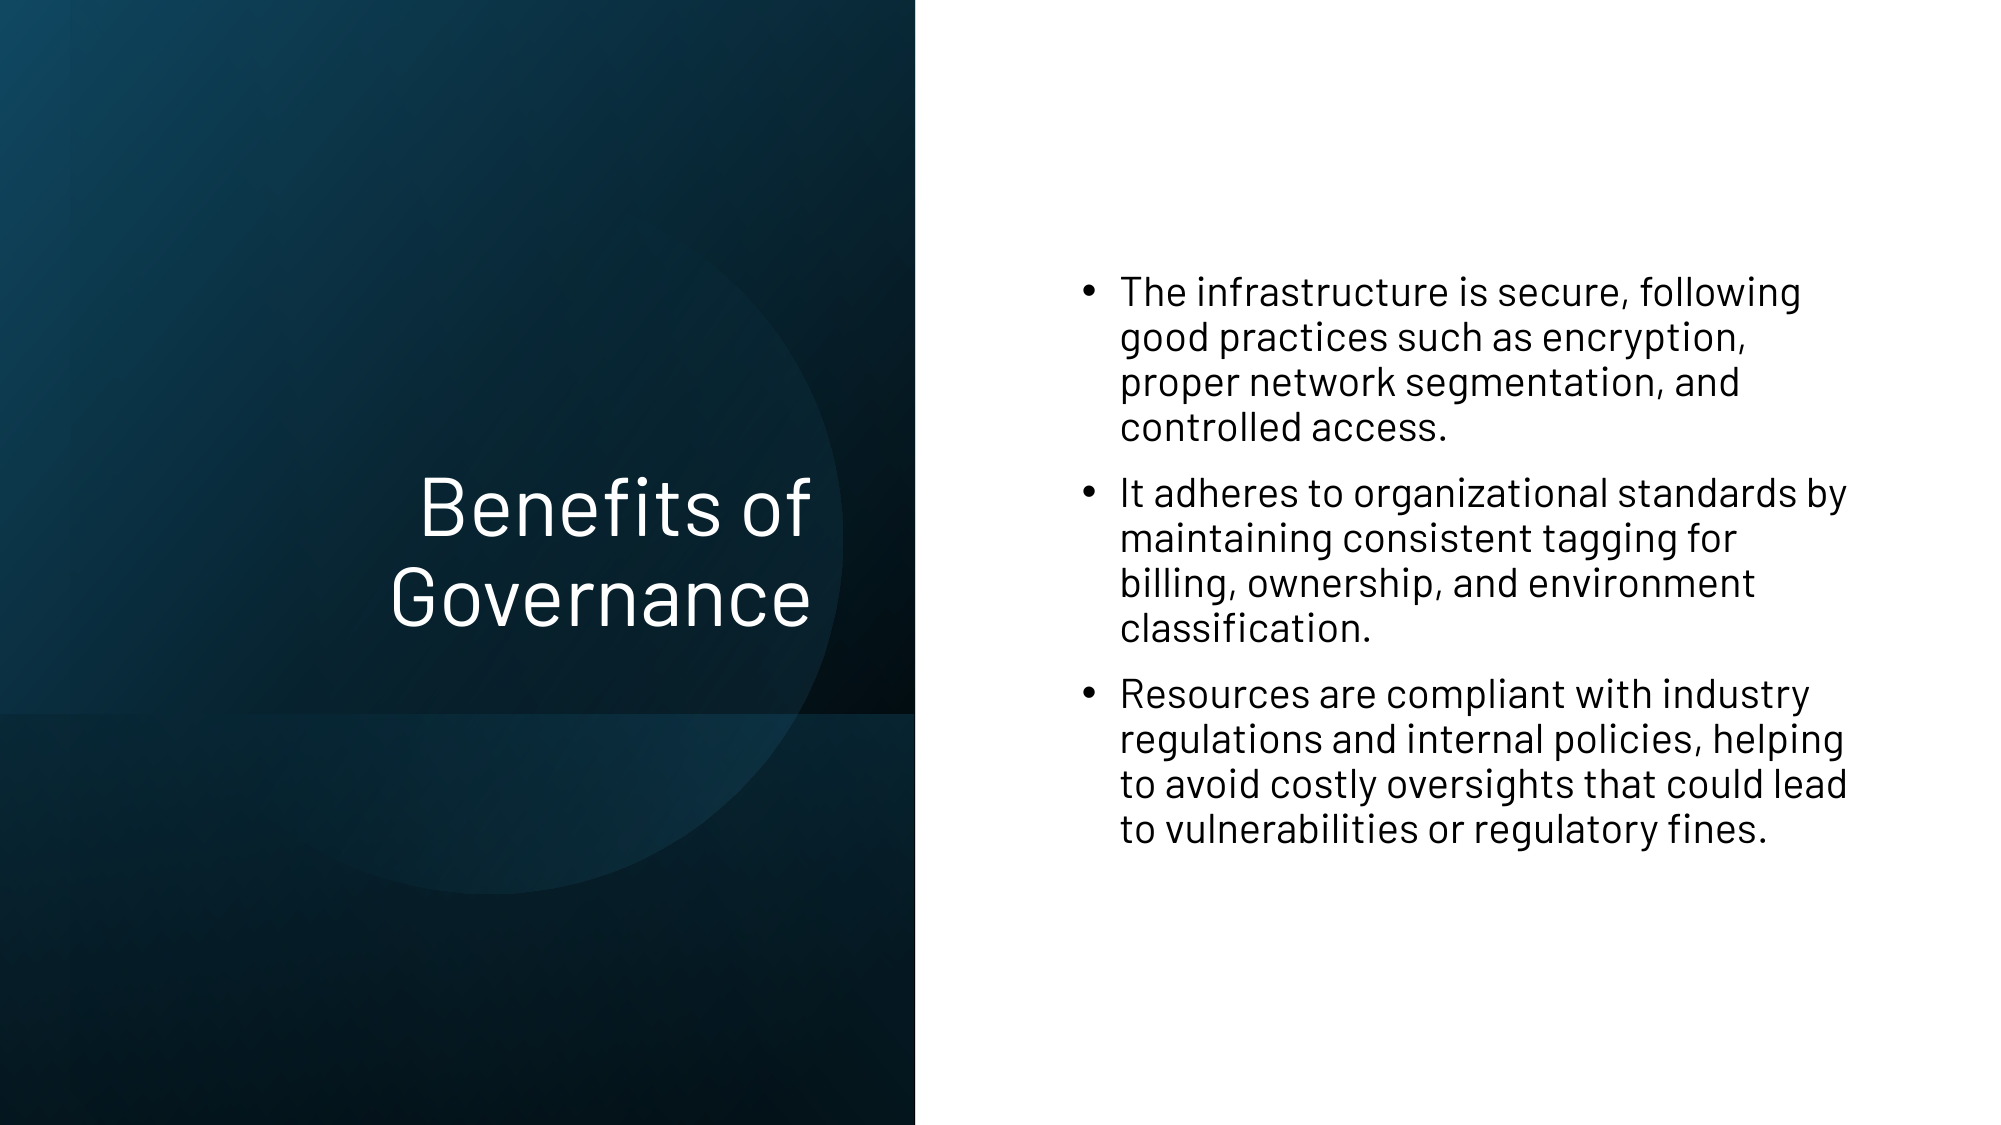

# Benefits of Governance

The infrastructure is secure, following good practices such as encryption, proper network segmentation, and controlled access.
It adheres to organizational standards by maintaining consistent tagging for billing, ownership, and environment classification.
Resources are compliant with industry regulations and internal policies, helping to avoid costly oversights that could lead to vulnerabilities or regulatory fines.